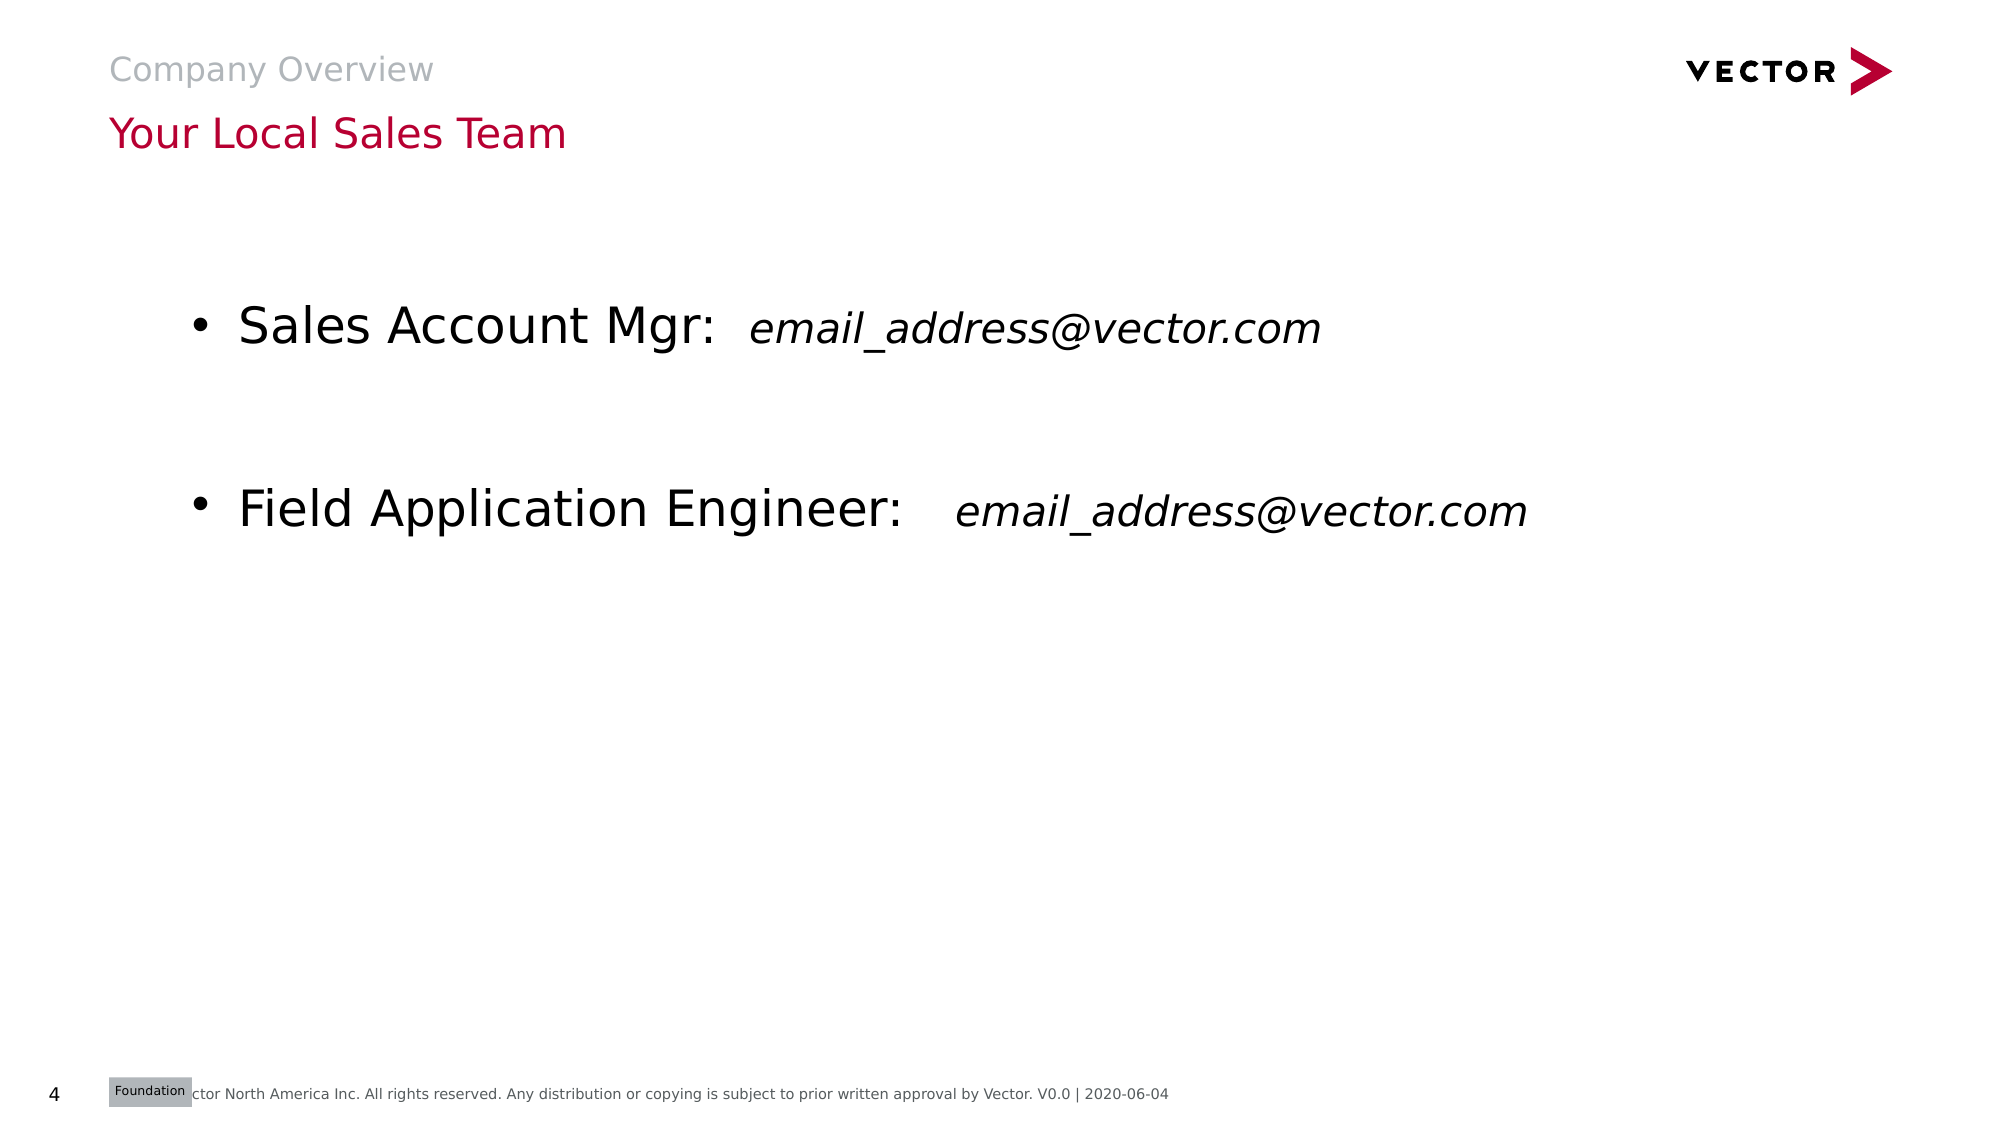

# Company Overview
Your Local Sales Team
Sales Account Mgr:  email_address@vector.com

Field Application Engineer:   email_address@vector.com

Foundation